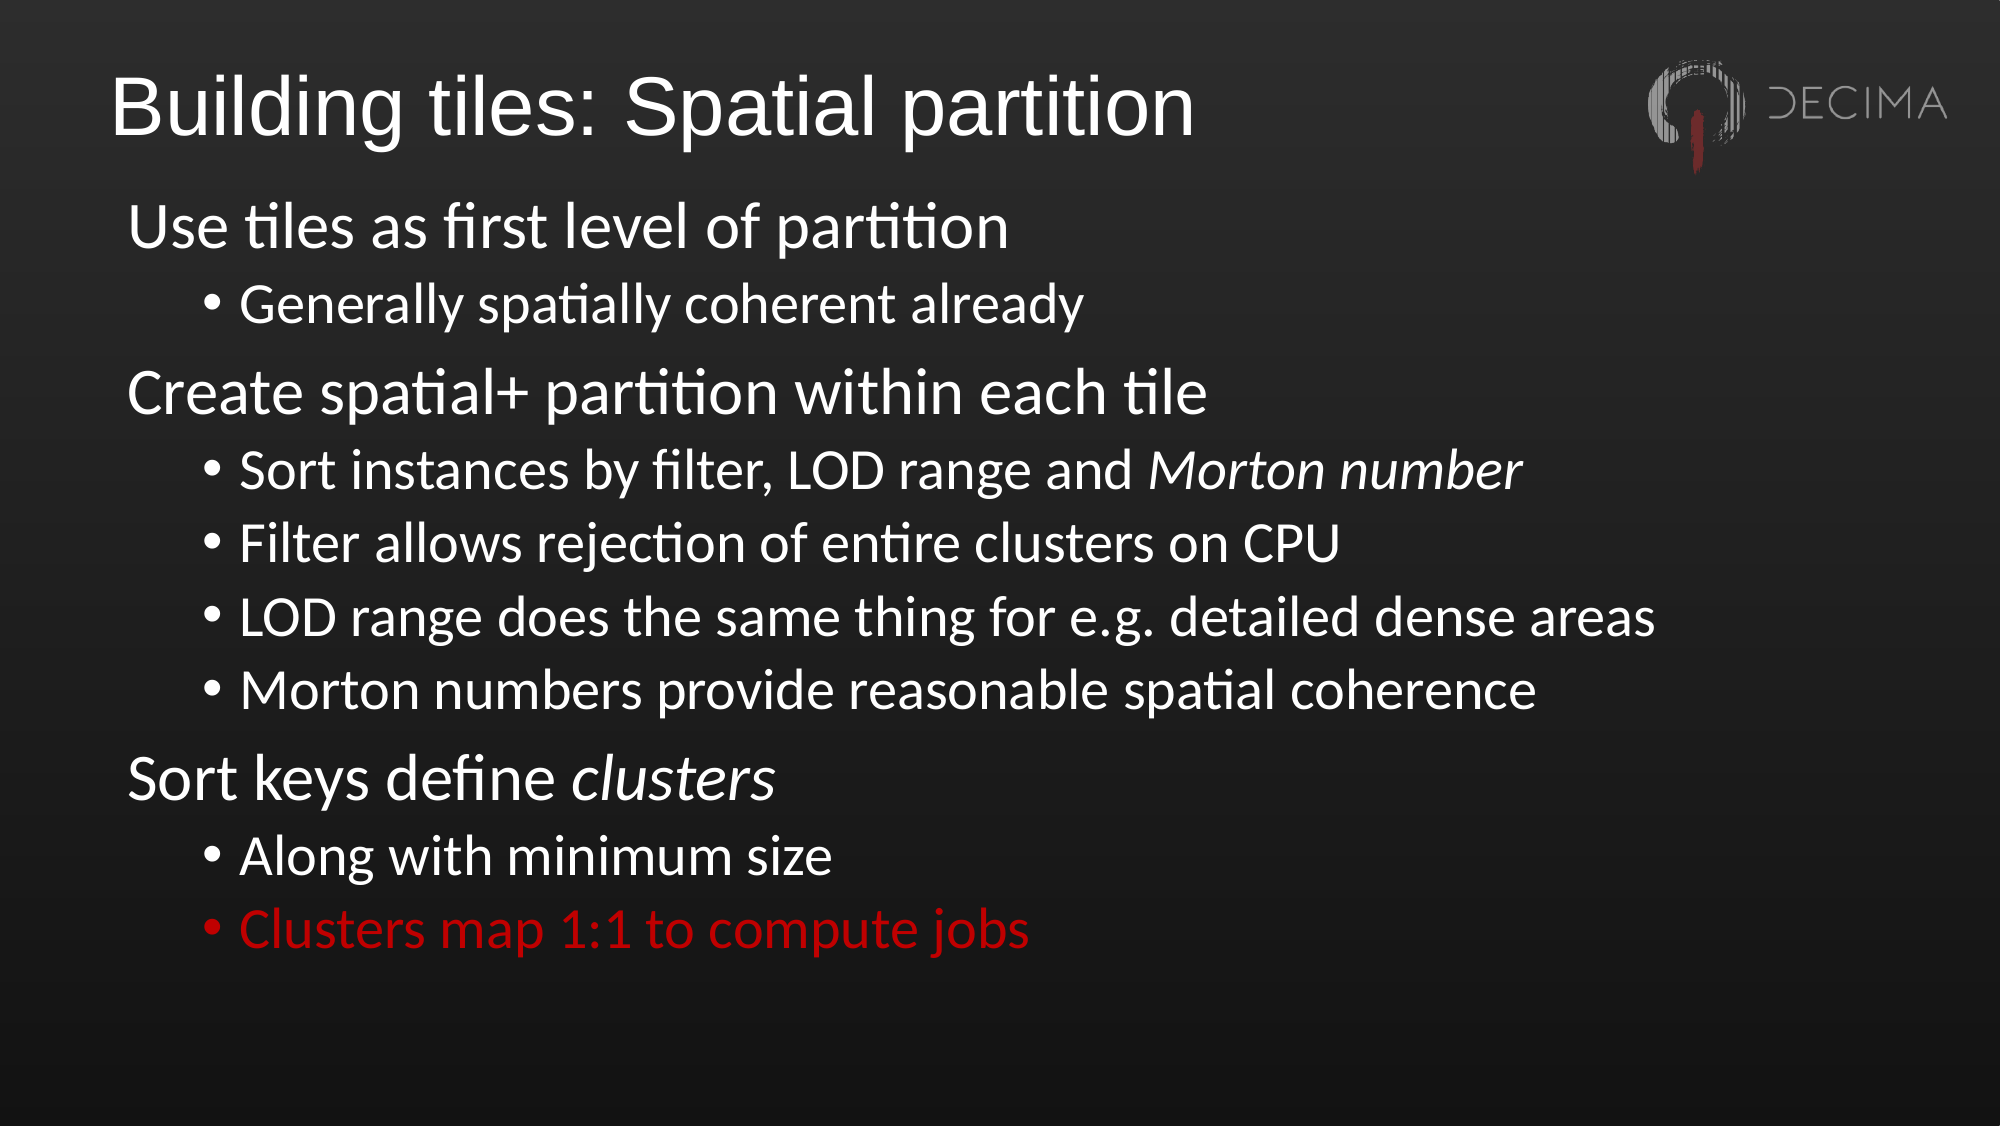

# Building tiles: Spatial partition
Use tiles as first level of partition
Generally spatially coherent already
Create spatial+ partition within each tile
Sort instances by filter, LOD range and Morton number
Filter allows rejection of entire clusters on CPU
LOD range does the same thing for e.g. detailed dense areas
Morton numbers provide reasonable spatial coherence
Sort keys define clusters
Along with minimum size
Clusters map 1:1 to compute jobs